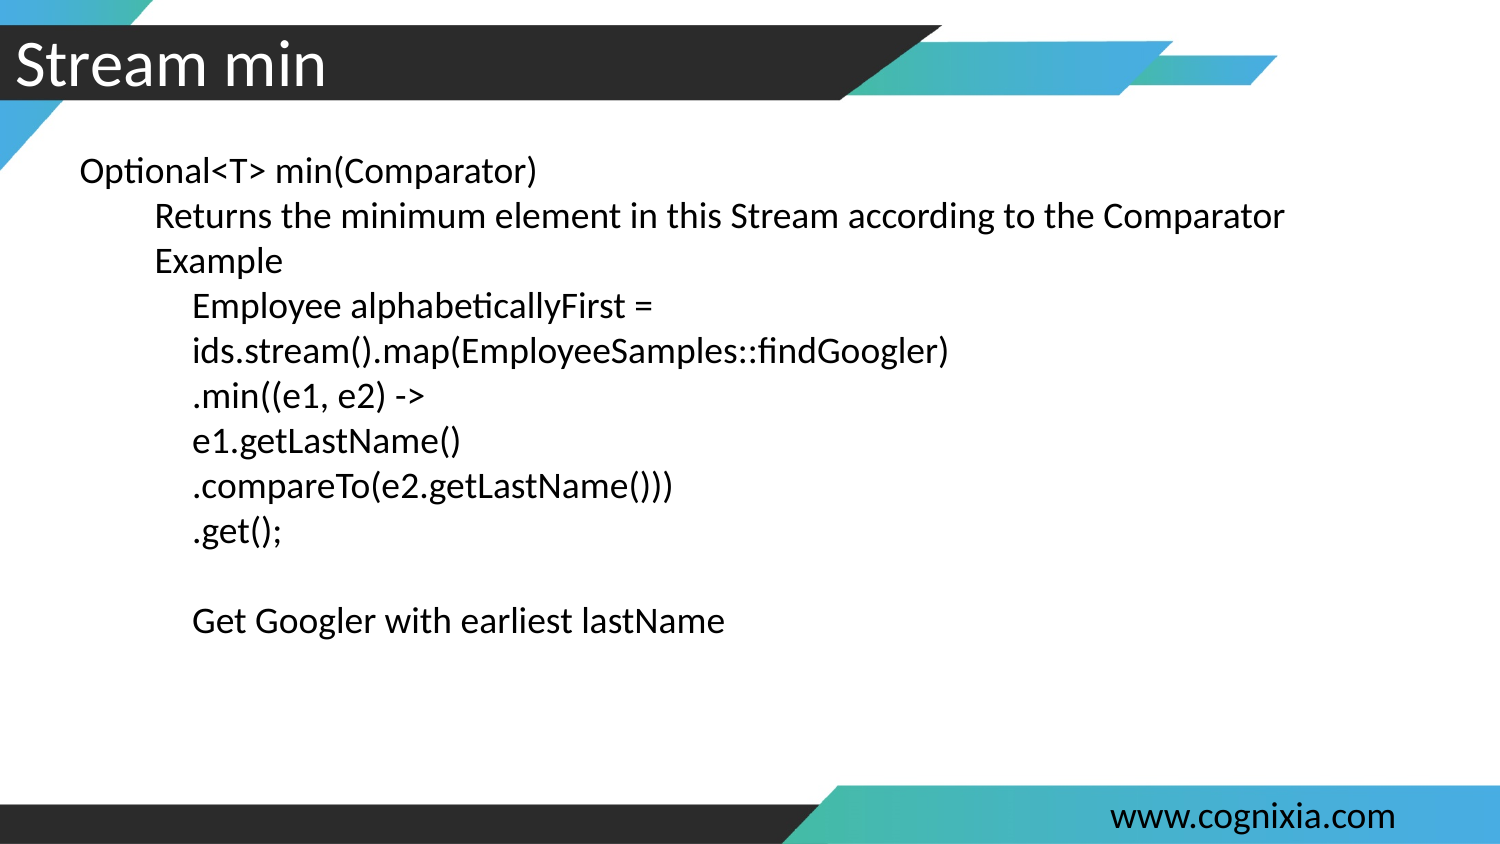

#
Stream min
Optional<T> min(Comparator)
Returns the minimum element in this Stream according to the Comparator
Example
Employee alphabeticallyFirst =
ids.stream().map(EmployeeSamples::findGoogler)
.min((e1, e2) ->
e1.getLastName()
.compareTo(e2.getLastName()))
.get();

Get Googler with earliest lastName